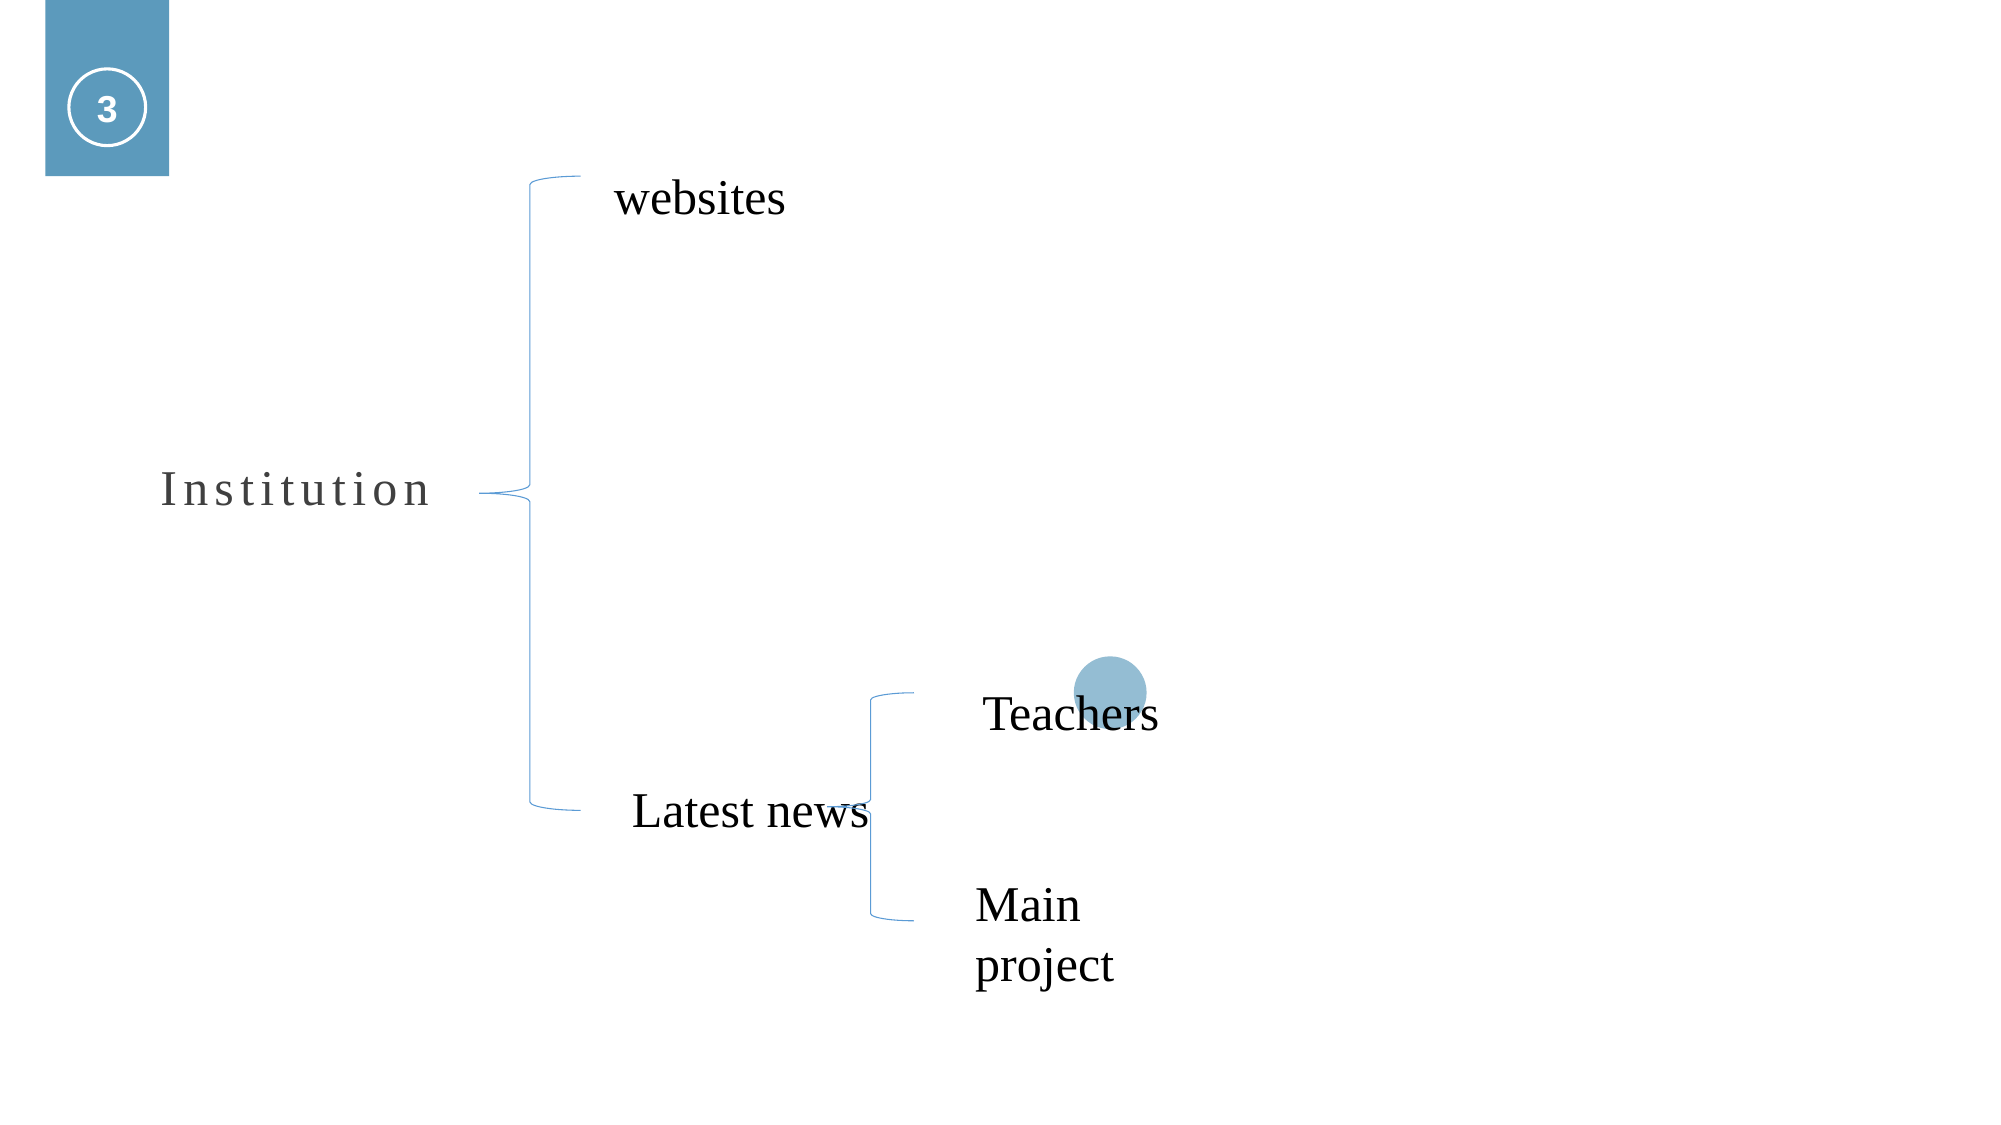

3
websites
Institution

Teachers

Latest news
Main project